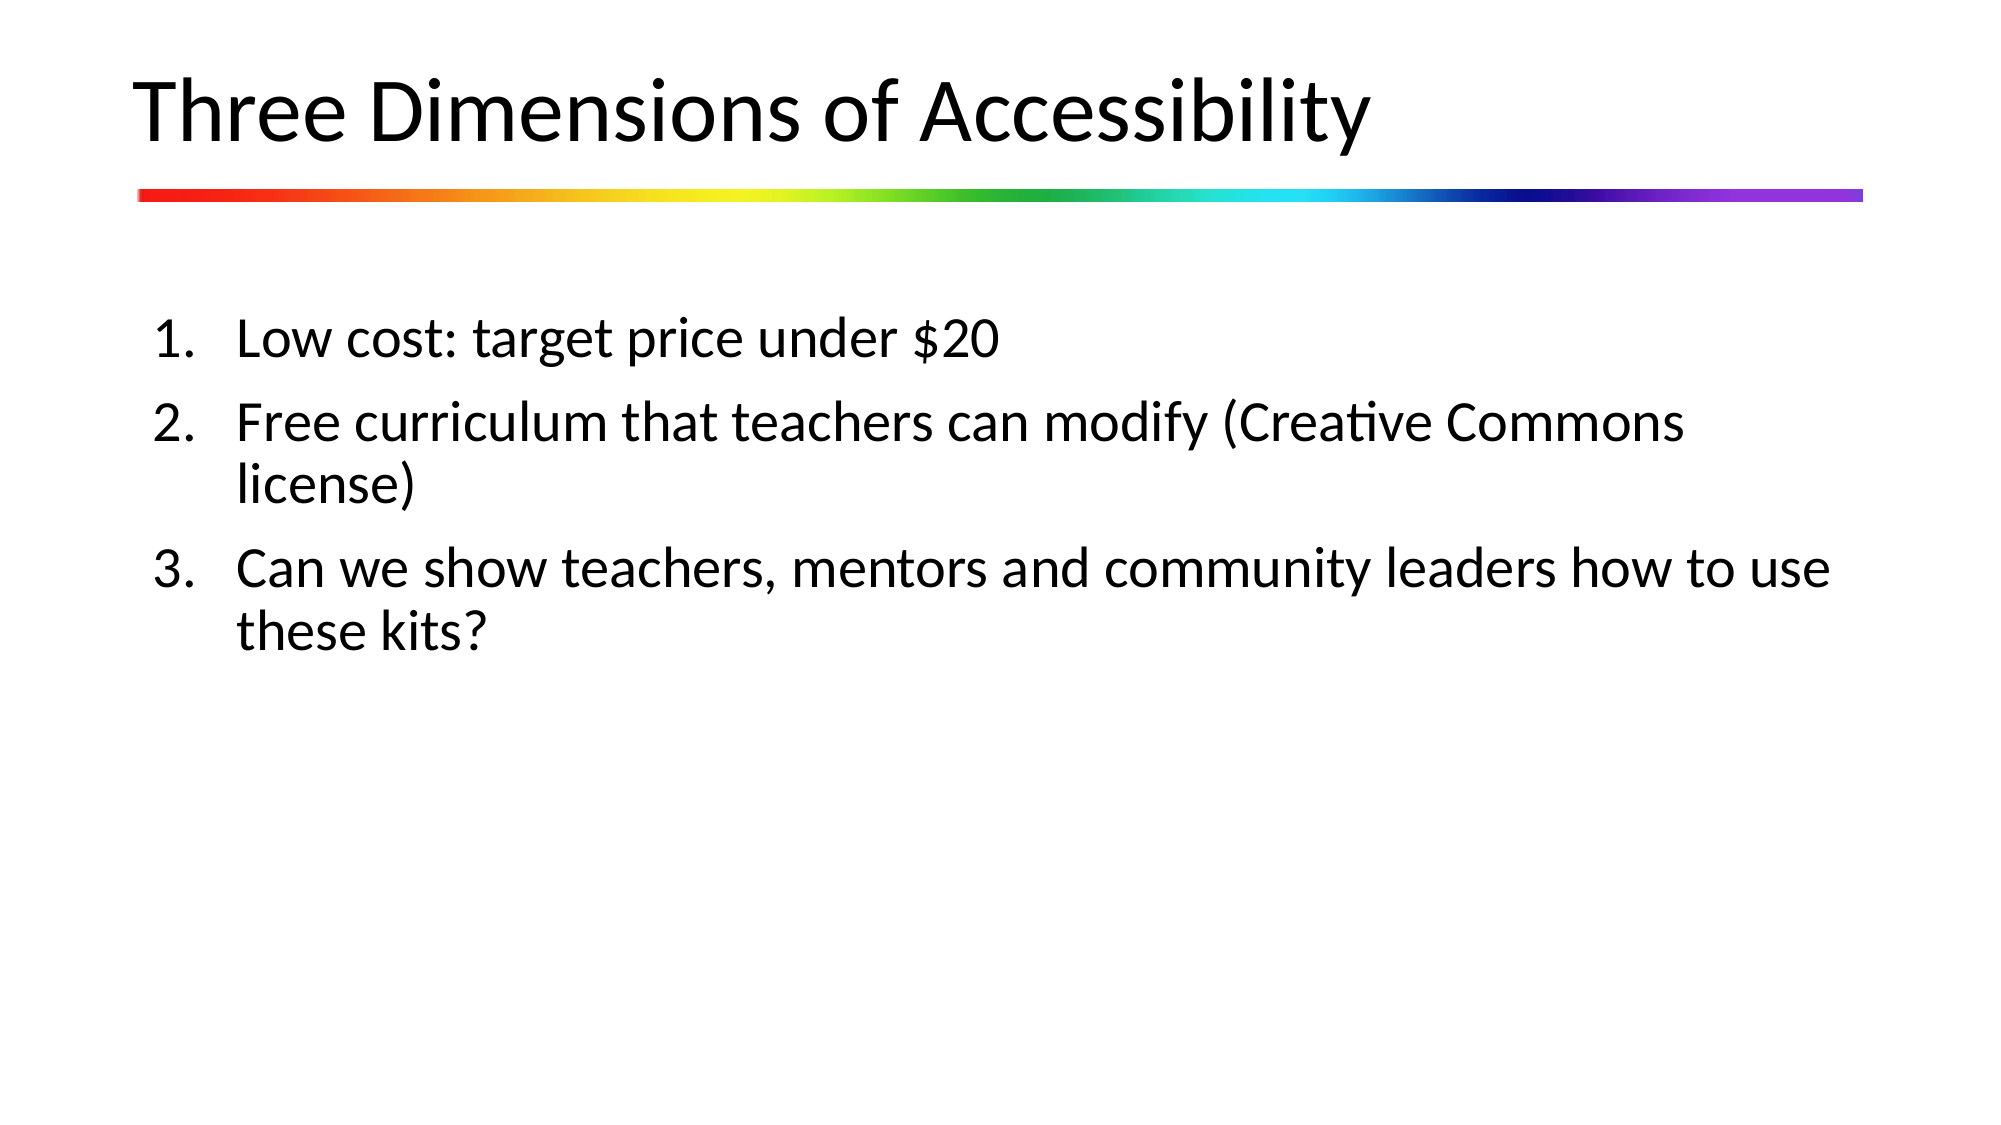

# Three Dimensions of Accessibility
Low cost: target price under $20
Free curriculum that teachers can modify (Creative Commons license)
Can we show teachers, mentors and community leaders how to use these kits?